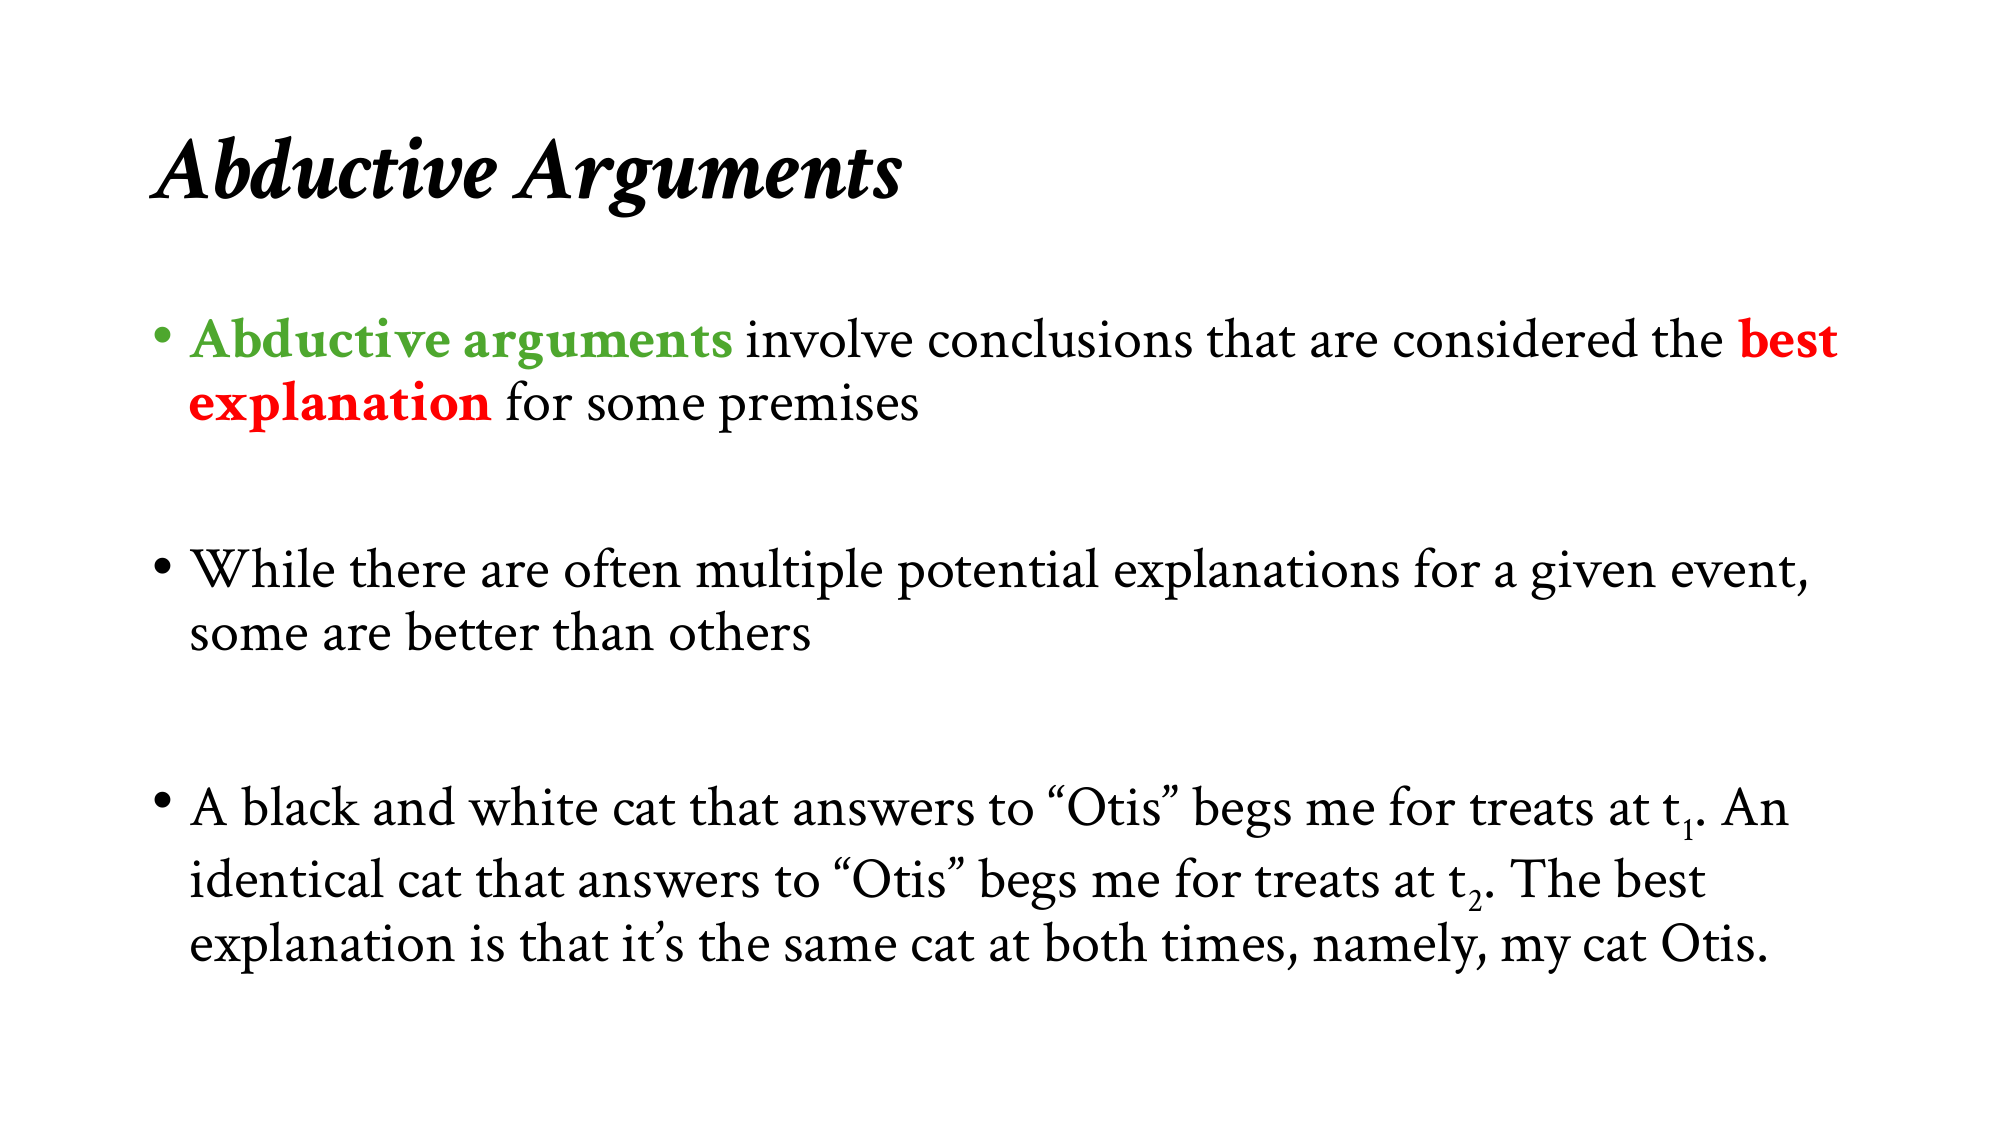

# Abductive Arguments
Abductive arguments involve conclusions that are considered the best explanation for some premises

While there are often multiple potential explanations for a given event, some are better than others

A black and white cat that answers to “Otis” begs me for treats at t1. An identical cat that answers to “Otis” begs me for treats at t2. The best explanation is that it’s the same cat at both times, namely, my cat Otis.